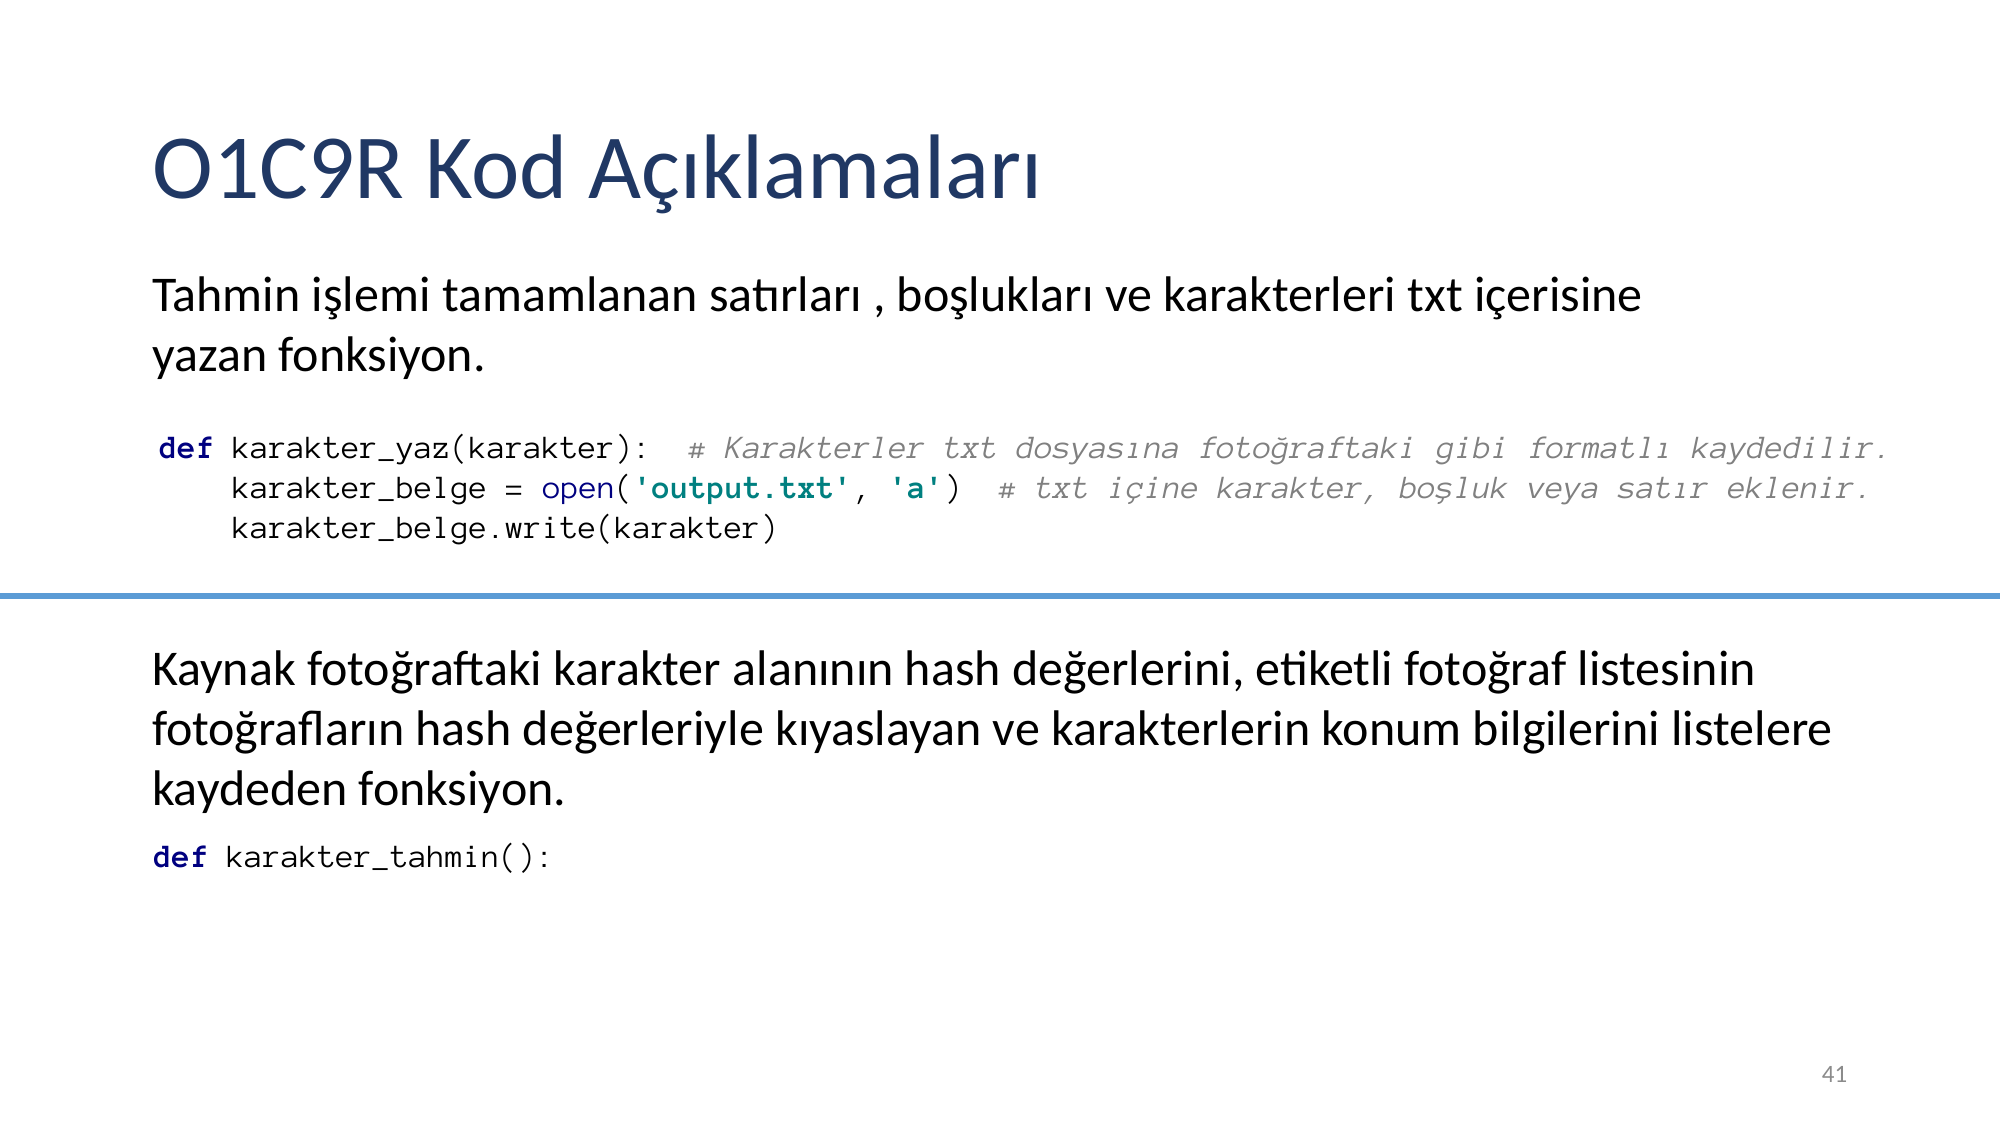

# O1C9R Kod Açıklamaları
Tahmin işlemi tamamlanan satırları , boşlukları ve karakterleri txt içerisine yazan fonksiyon.
def karakter_yaz(karakter):  # Karakterler txt dosyasına fotoğraftaki gibi formatlı kaydedilir.
    karakter_belge = open('output.txt', 'a')  # txt içine karakter, boşluk veya satır eklenir.
    karakter_belge.write(karakter)
Kaynak fotoğraftaki karakter alanının hash değerlerini, etiketli fotoğraf listesinin fotoğrafların hash değerleriyle kıyaslayan ve karakterlerin konum bilgilerini listelere kaydeden fonksiyon.
def karakter_tahmin():
41